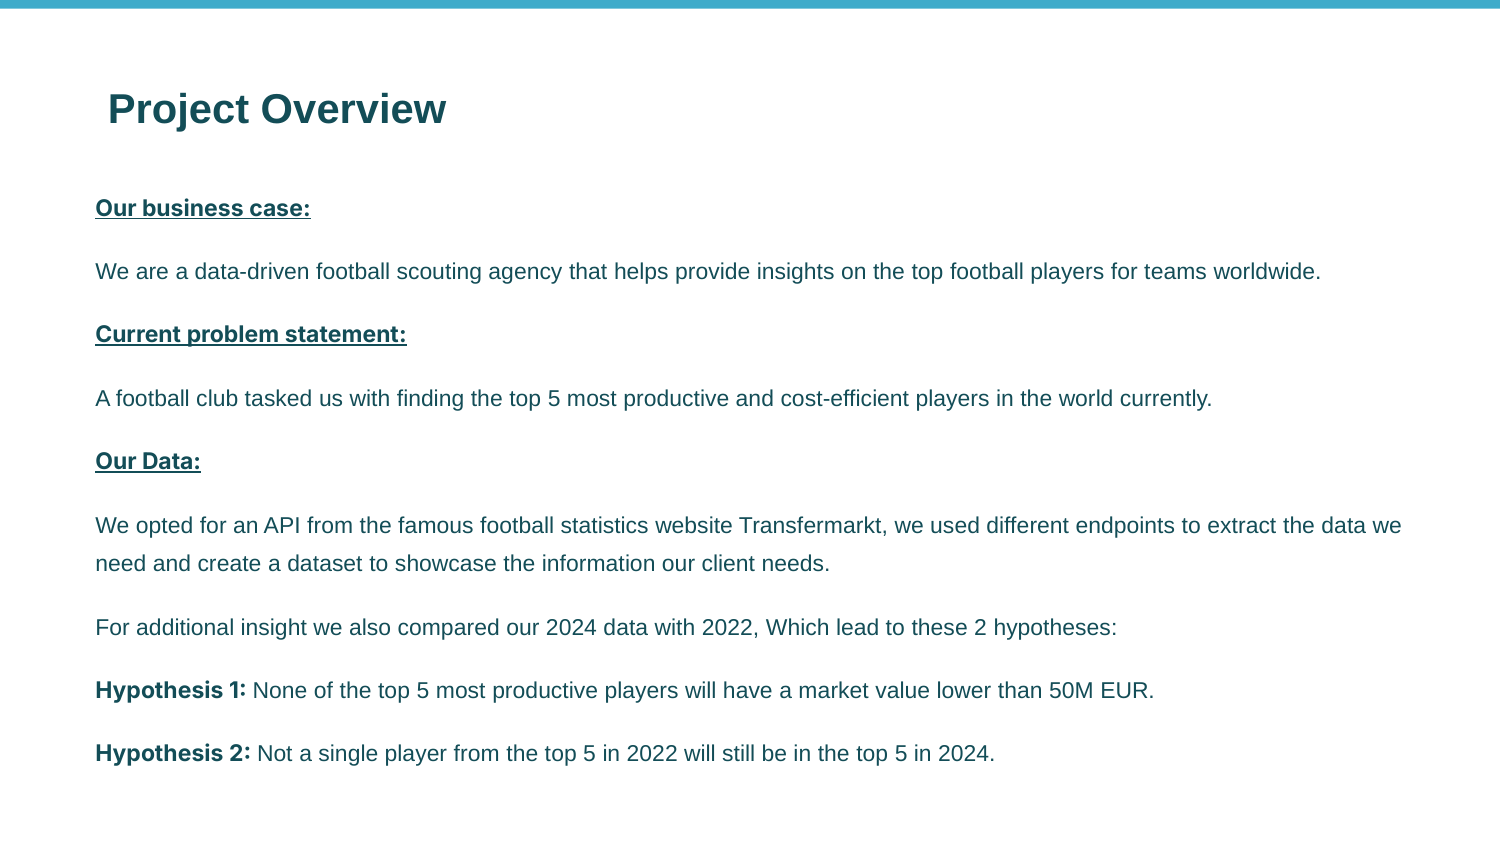

# Project Overview
Our business case:
We are a data-driven football scouting agency that helps provide insights on the top football players for teams worldwide.
Current problem statement:
A football club tasked us with finding the top 5 most productive and cost-efficient players in the world currently.
Our Data:
We opted for an API from the famous football statistics website Transfermarkt, we used different endpoints to extract the data we need and create a dataset to showcase the information our client needs.
For additional insight we also compared our 2024 data with 2022, Which lead to these 2 hypotheses:
Hypothesis 1: None of the top 5 most productive players will have a market value lower than 50M EUR.
Hypothesis 2: Not a single player from the top 5 in 2022 will still be in the top 5 in 2024.